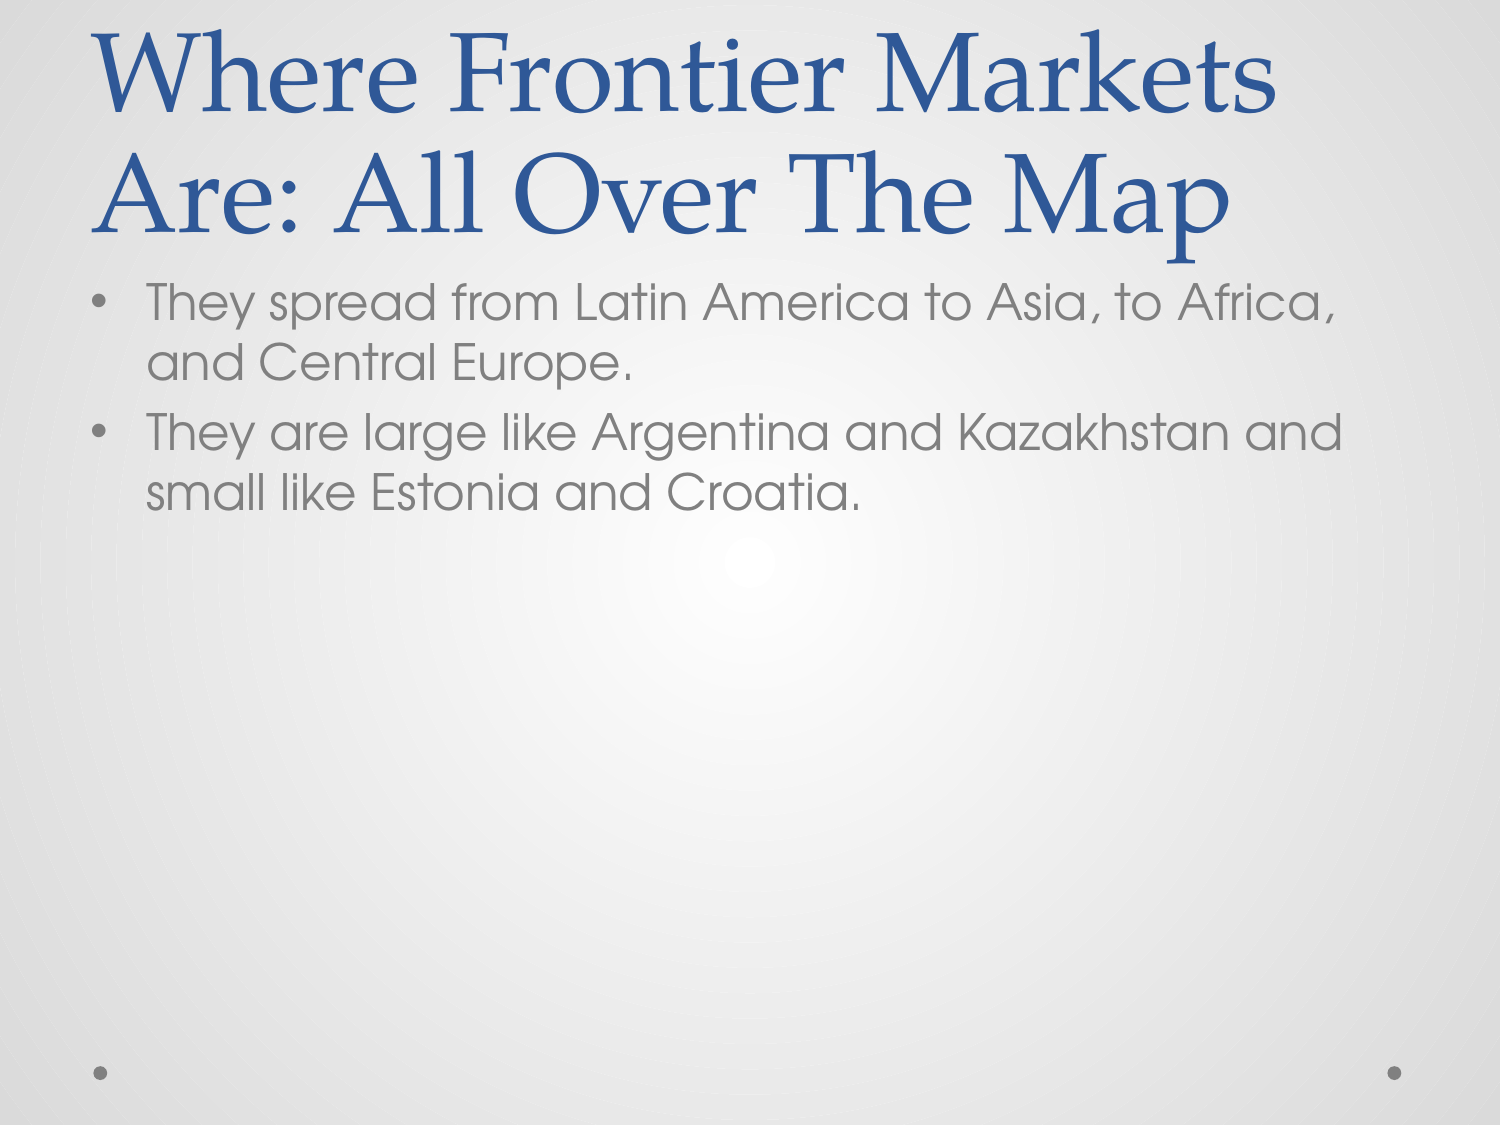

# Where Frontier Markets Are: All Over The Map
They spread from Latin America to Asia, to Africa, and Central Europe.
They are large like Argentina and Kazakhstan and small like Estonia and Croatia.